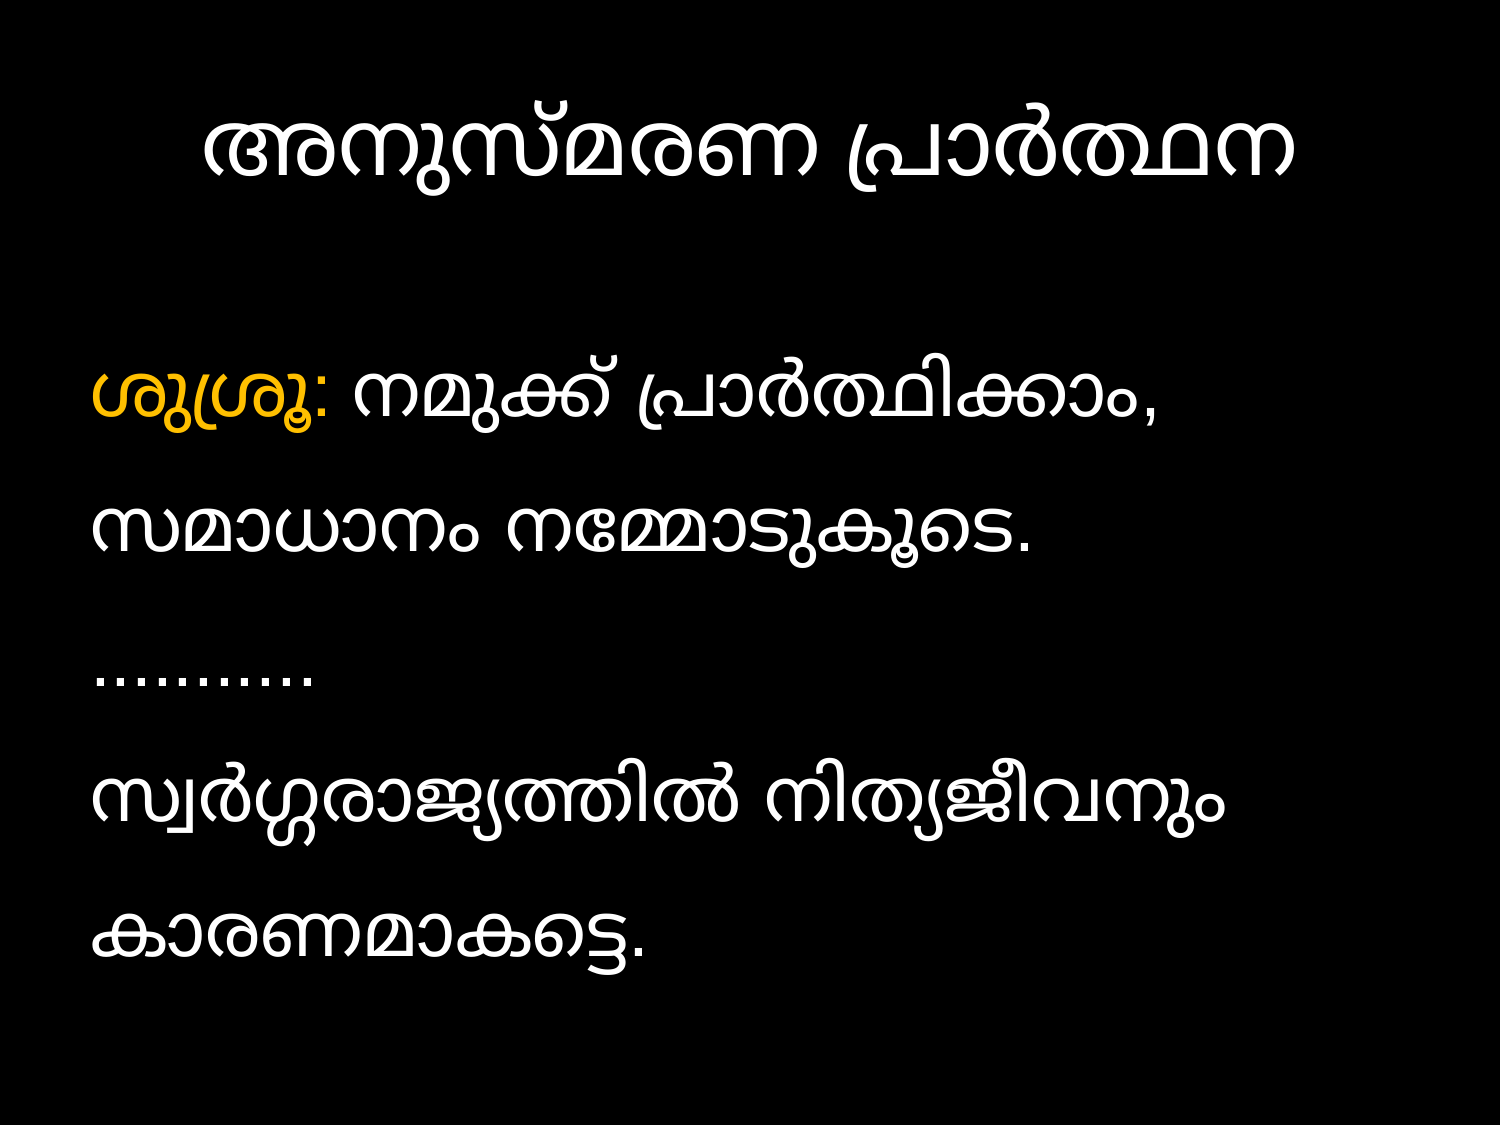

# അനുസ്മരണ പ്രാര്‍ത്ഥന
ശുശ്രൂ: നമുക്ക് പ്രാര്‍ത്ഥിക്കാം, സമാധാനം നമ്മോടുകൂടെ.
...........
സ്വര്‍ഗ്ഗരാജ്യത്തില്‍ നിത്യജീവനും കാരണമാകട്ടെ.